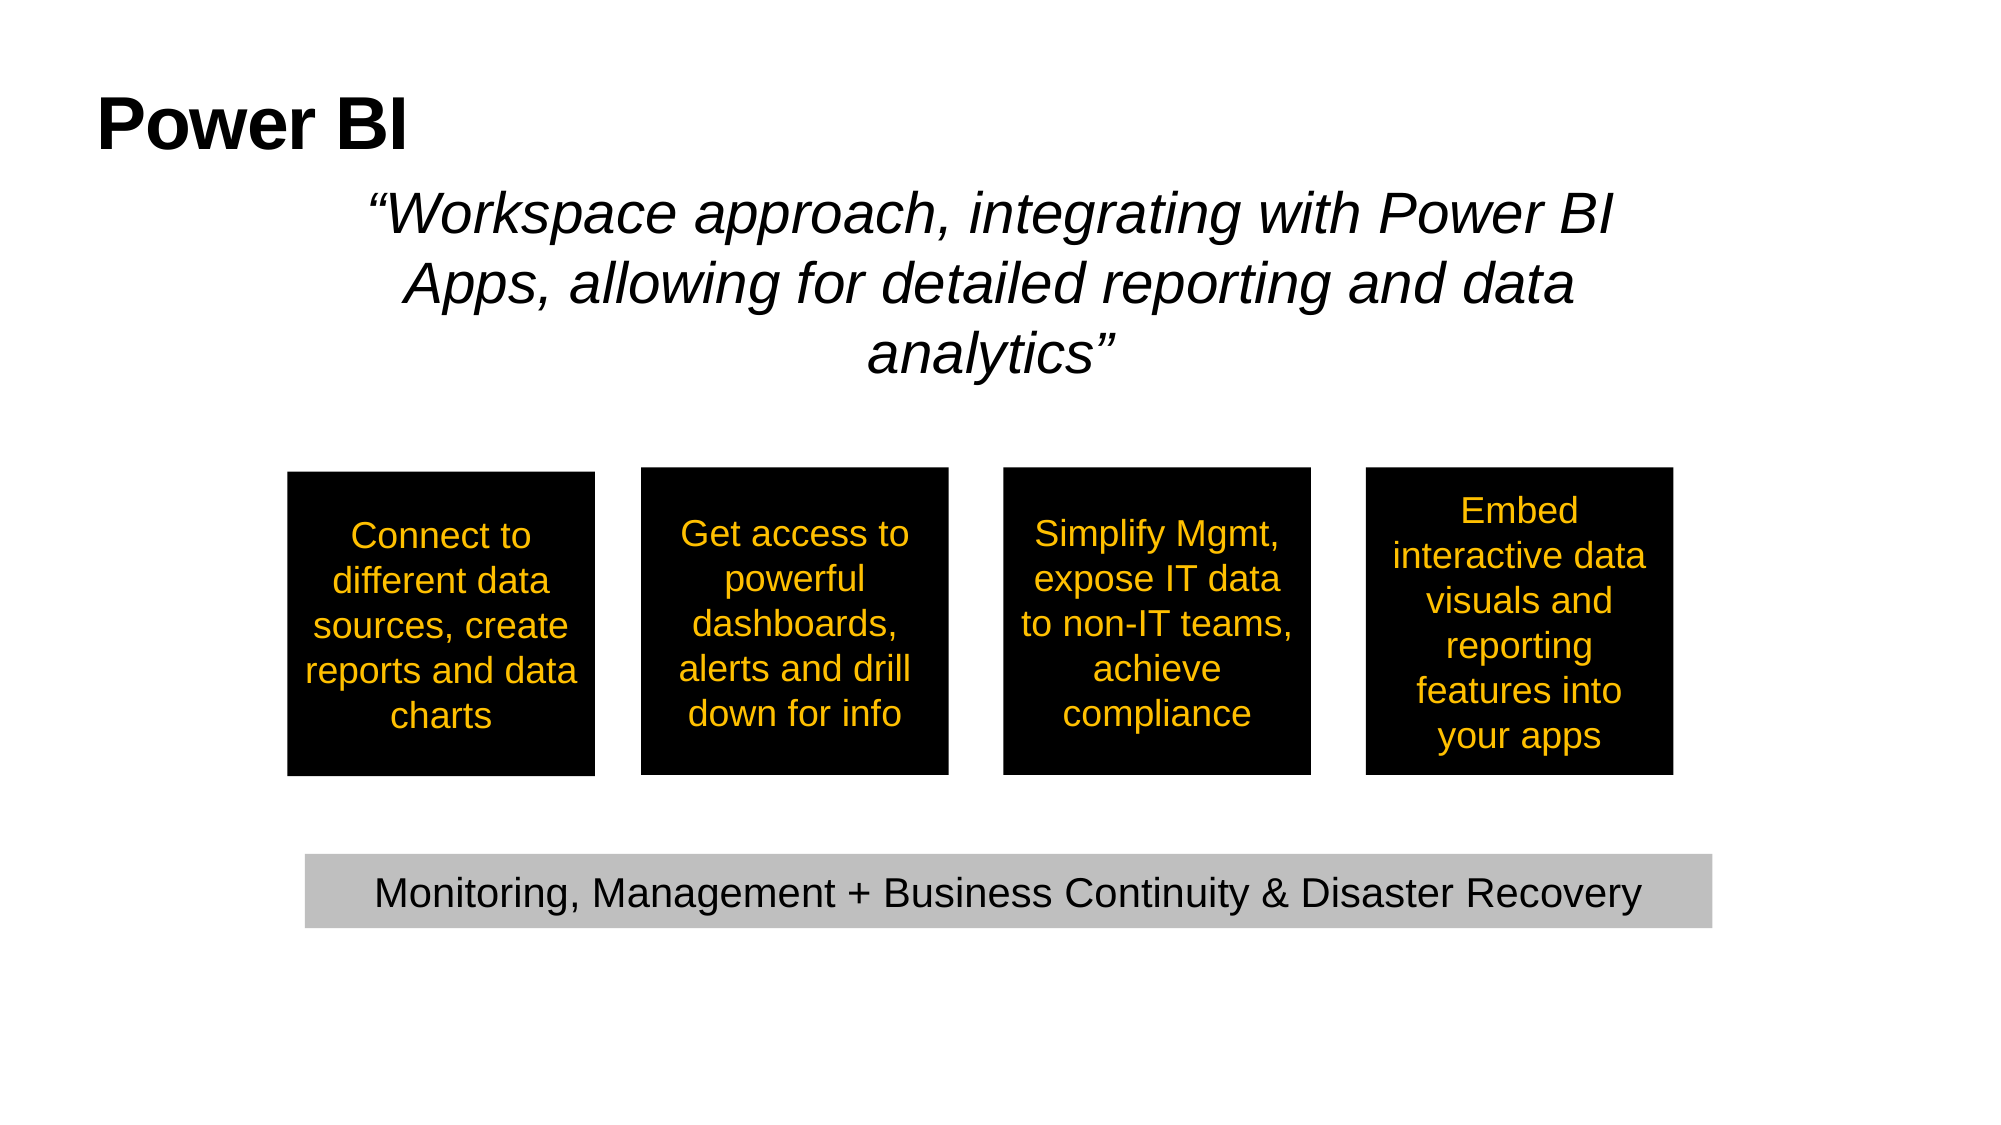

# Power BI
“Workspace approach, integrating with Power BI Apps, allowing for detailed reporting and data analytics”

Get access to powerful dashboards, alerts and drill down for info
Simplify Mgmt, expose IT data to non-IT teams, achieve compliance
Embed interactive data visuals and reporting features into your apps
Connect to different data sources, create reports and data charts
Monitoring, Management + Business Continuity & Disaster Recovery